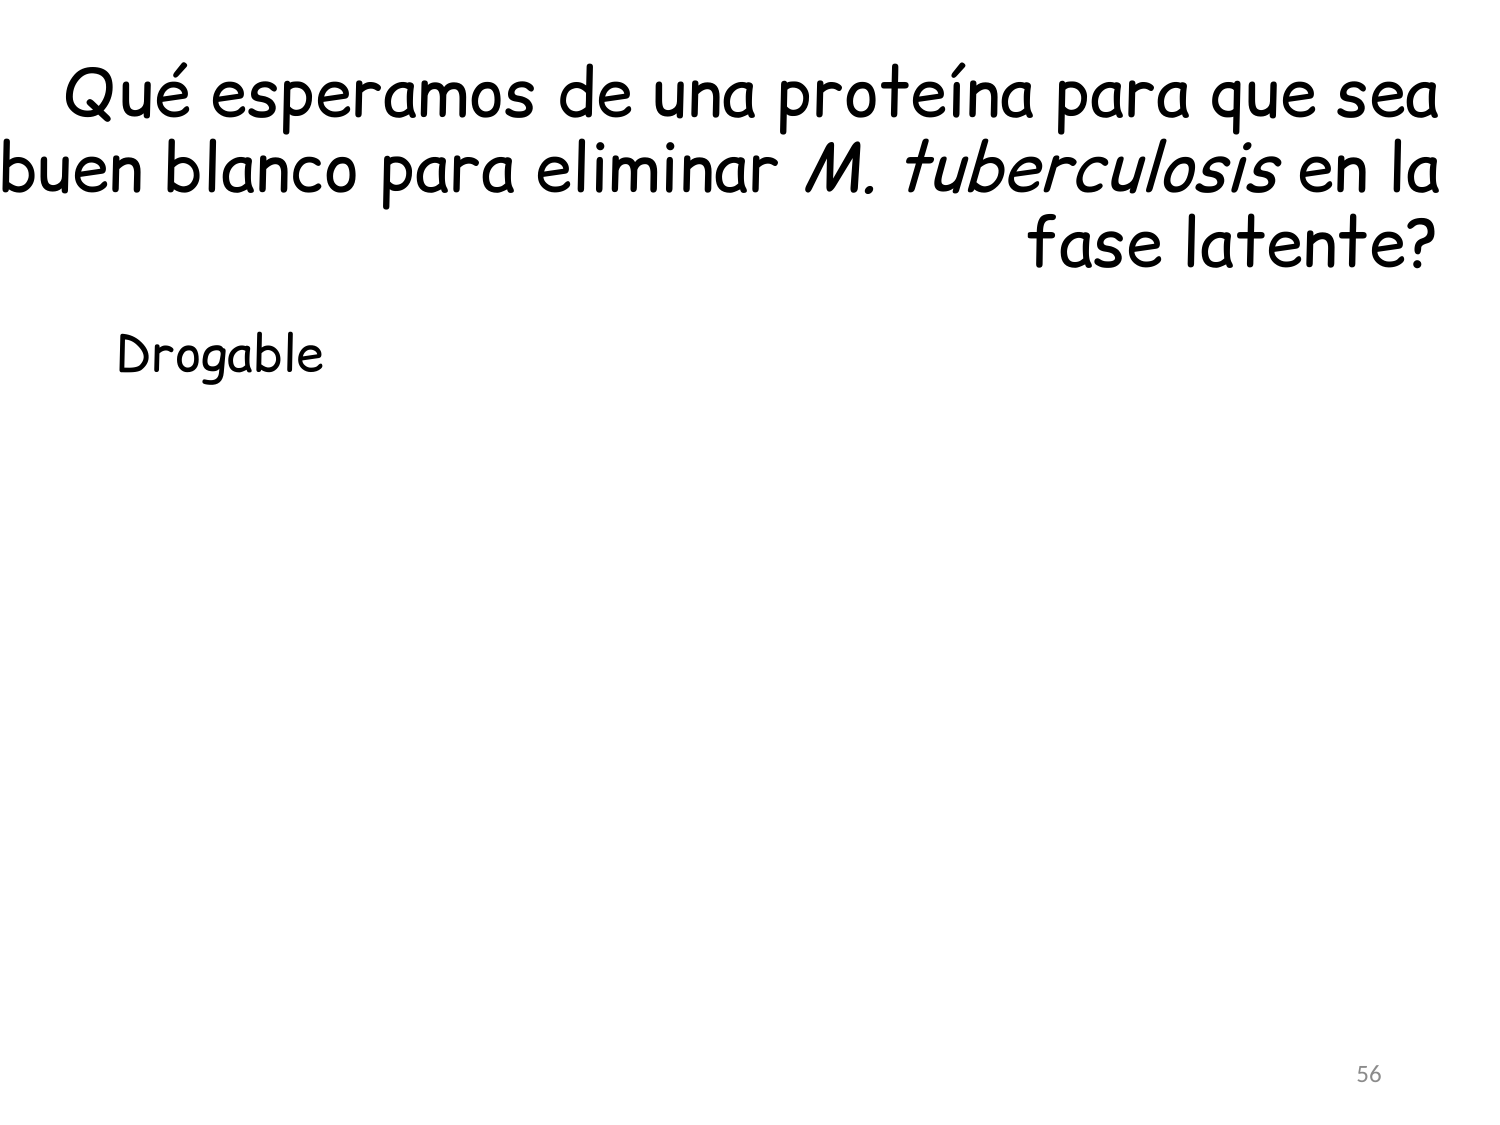

Qué esperamos de una proteína para que sea buen blanco para eliminar M. tuberculosis en la fase latente?
Drogable
56